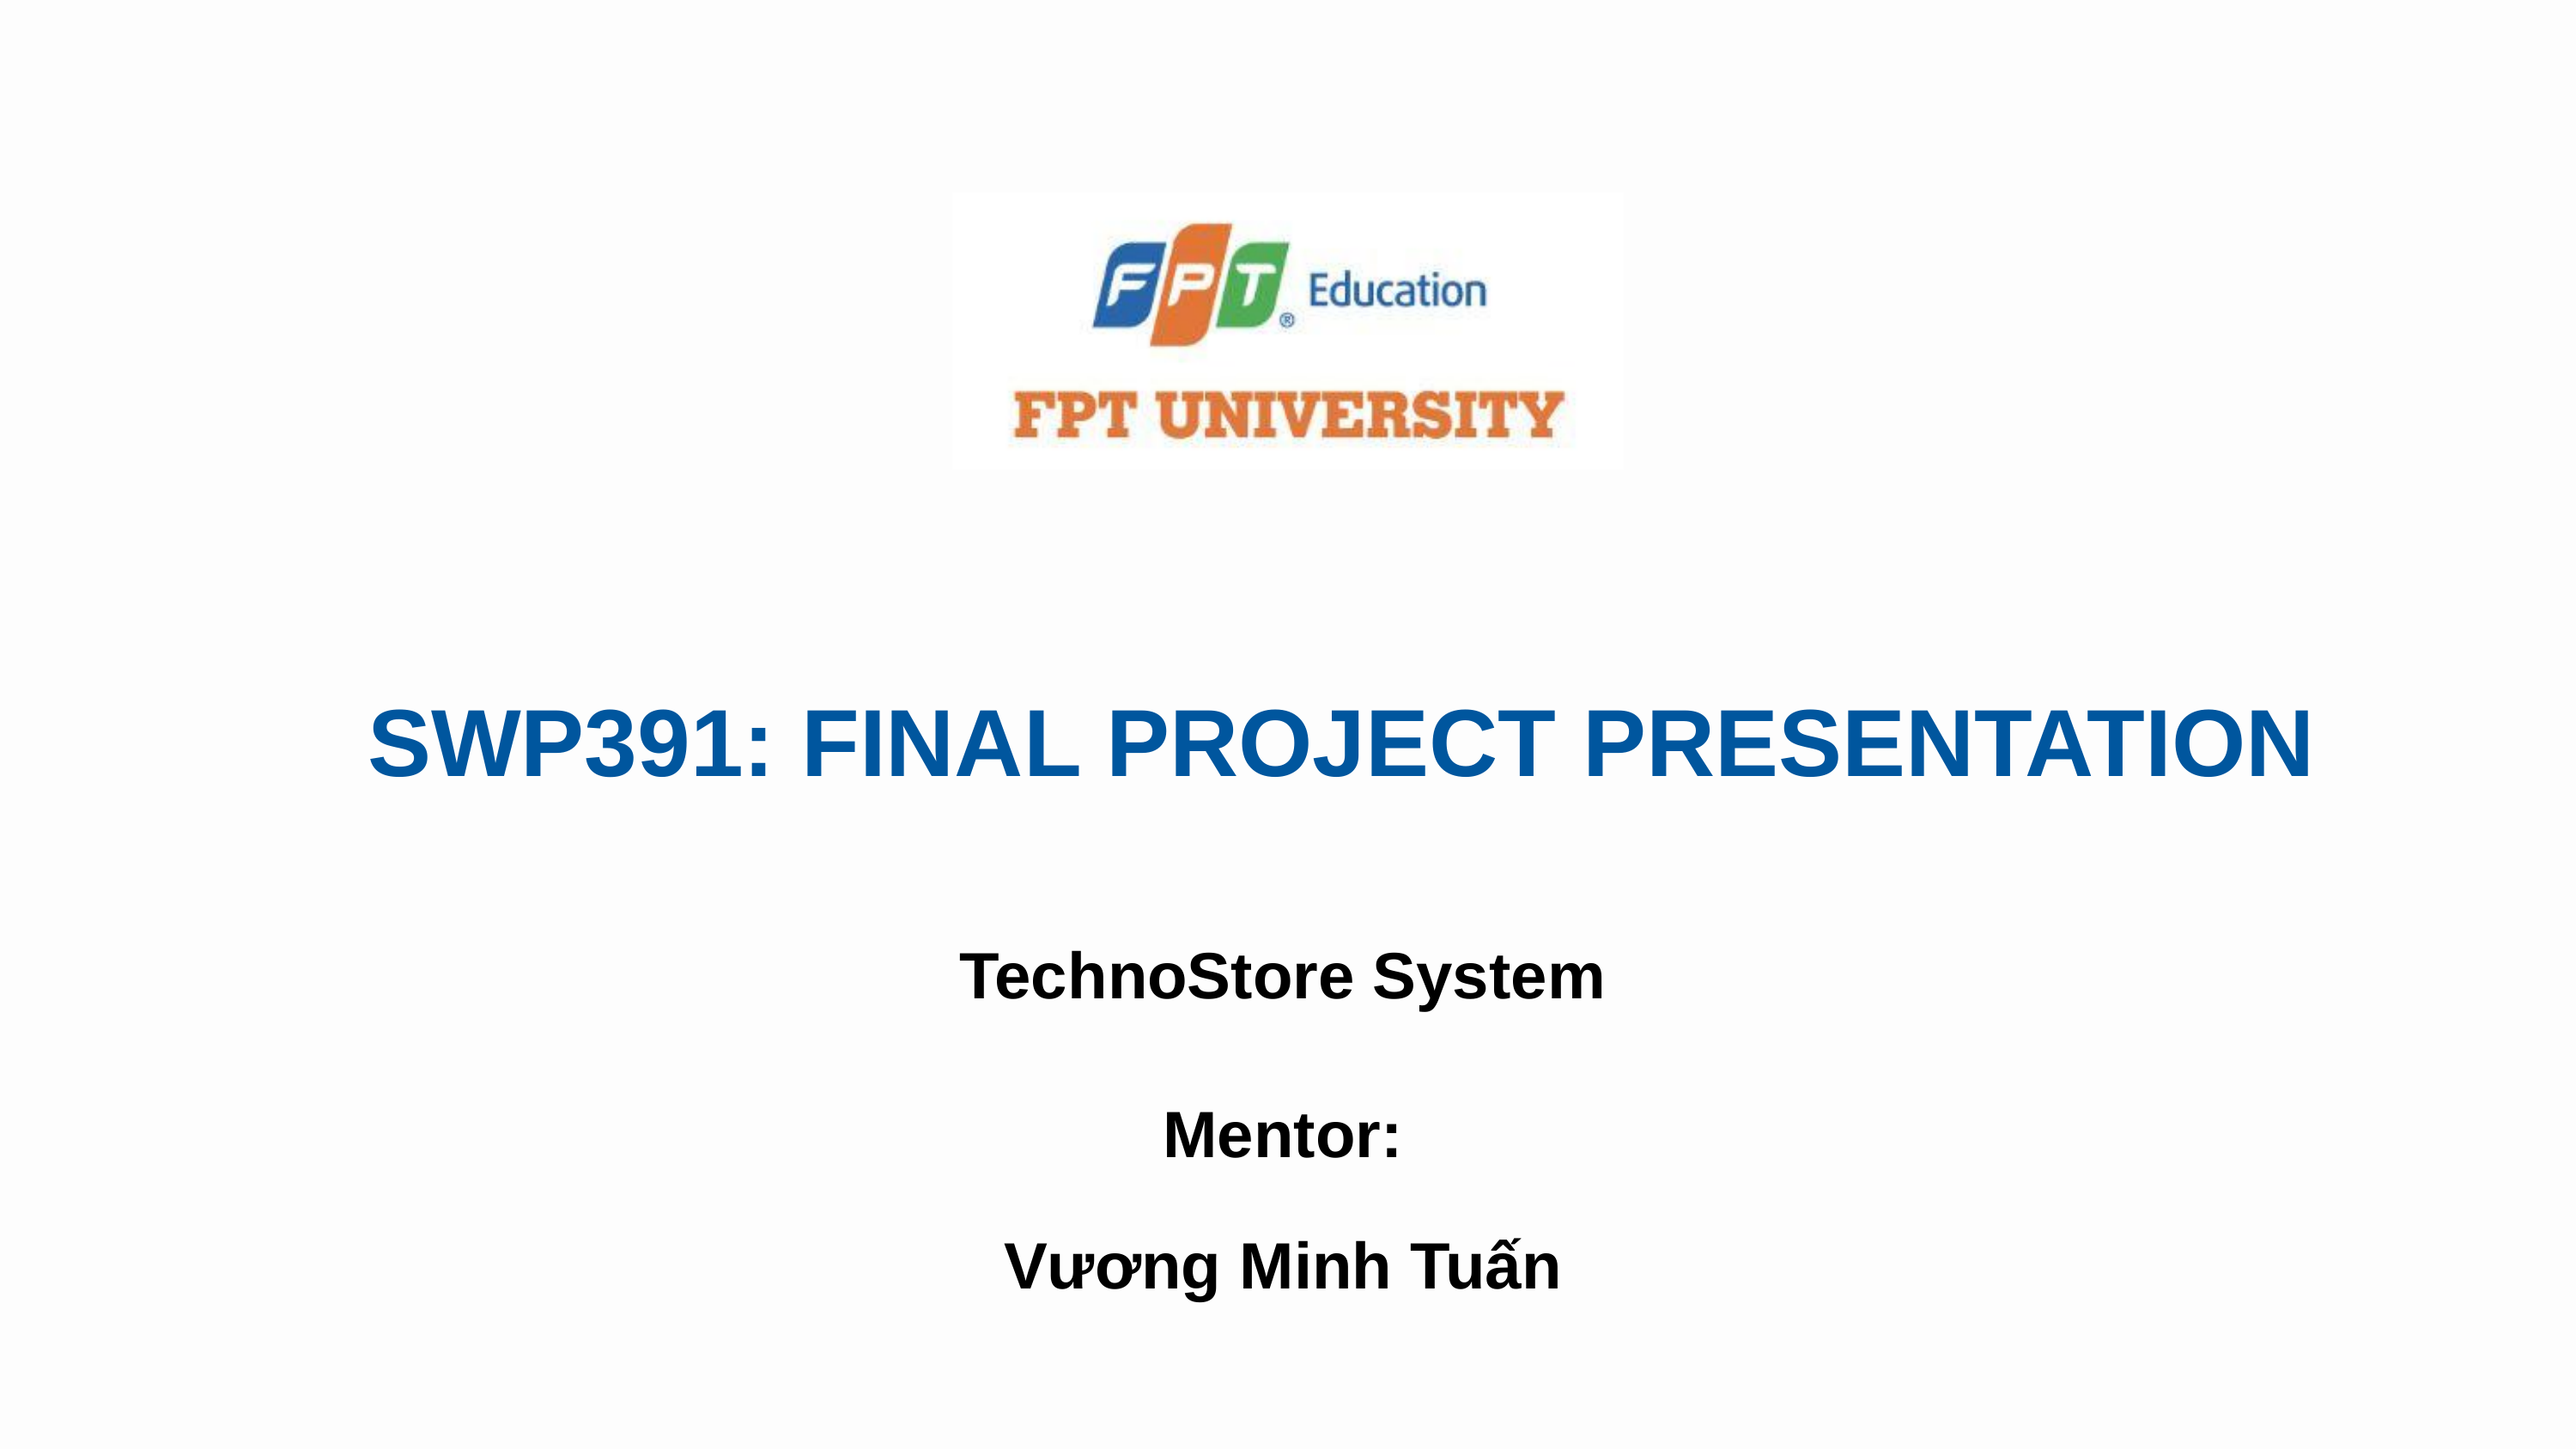

SWP391: FINAL PROJECT PRESENTATION

TechnoStore System

Mentor:
Vương Minh Tuấn